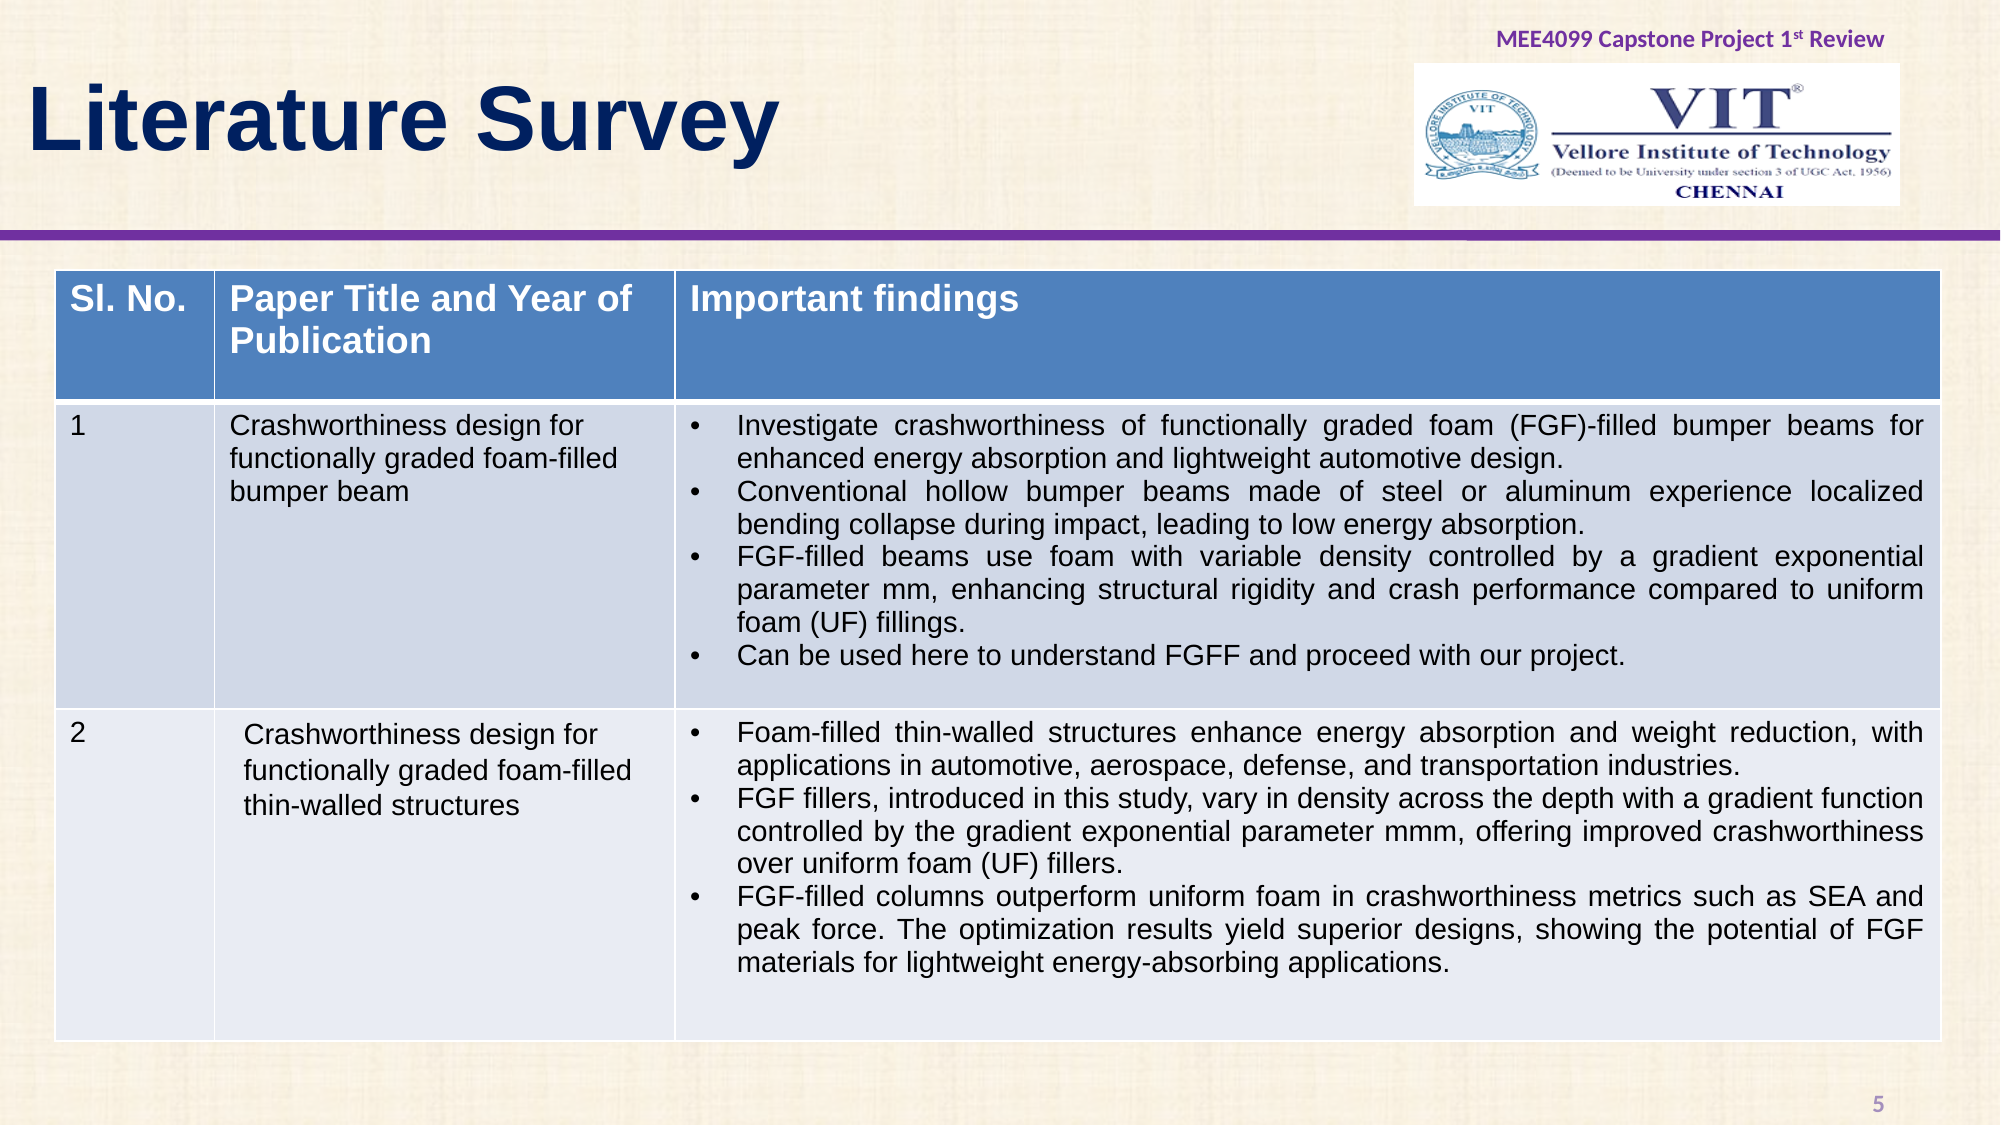

# Literature Survey
| Sl. No. | Paper Title and Year of Publication | Important findings |
| --- | --- | --- |
| 1 | Crashworthiness design for functionally graded foam-filled bumper beam | Investigate crashworthiness of functionally graded foam (FGF)-filled bumper beams for enhanced energy absorption and lightweight automotive design. Conventional hollow bumper beams made of steel or aluminum experience localized bending collapse during impact, leading to low energy absorption. FGF-filled beams use foam with variable density controlled by a gradient exponential parameter mm, enhancing structural rigidity and crash performance compared to uniform foam (UF) fillings. Can be used here to understand FGFF and proceed with our project. |
| 2 | Crashworthiness design for functionally graded foam-filled thin-walled structures | Foam-filled thin-walled structures enhance energy absorption and weight reduction, with applications in automotive, aerospace, defense, and transportation industries. FGF fillers, introduced in this study, vary in density across the depth with a gradient function controlled by the gradient exponential parameter mmm, offering improved crashworthiness over uniform foam (UF) fillers. FGF-filled columns outperform uniform foam in crashworthiness metrics such as SEA and peak force. The optimization results yield superior designs, showing the potential of FGF materials for lightweight energy-absorbing applications. |
5